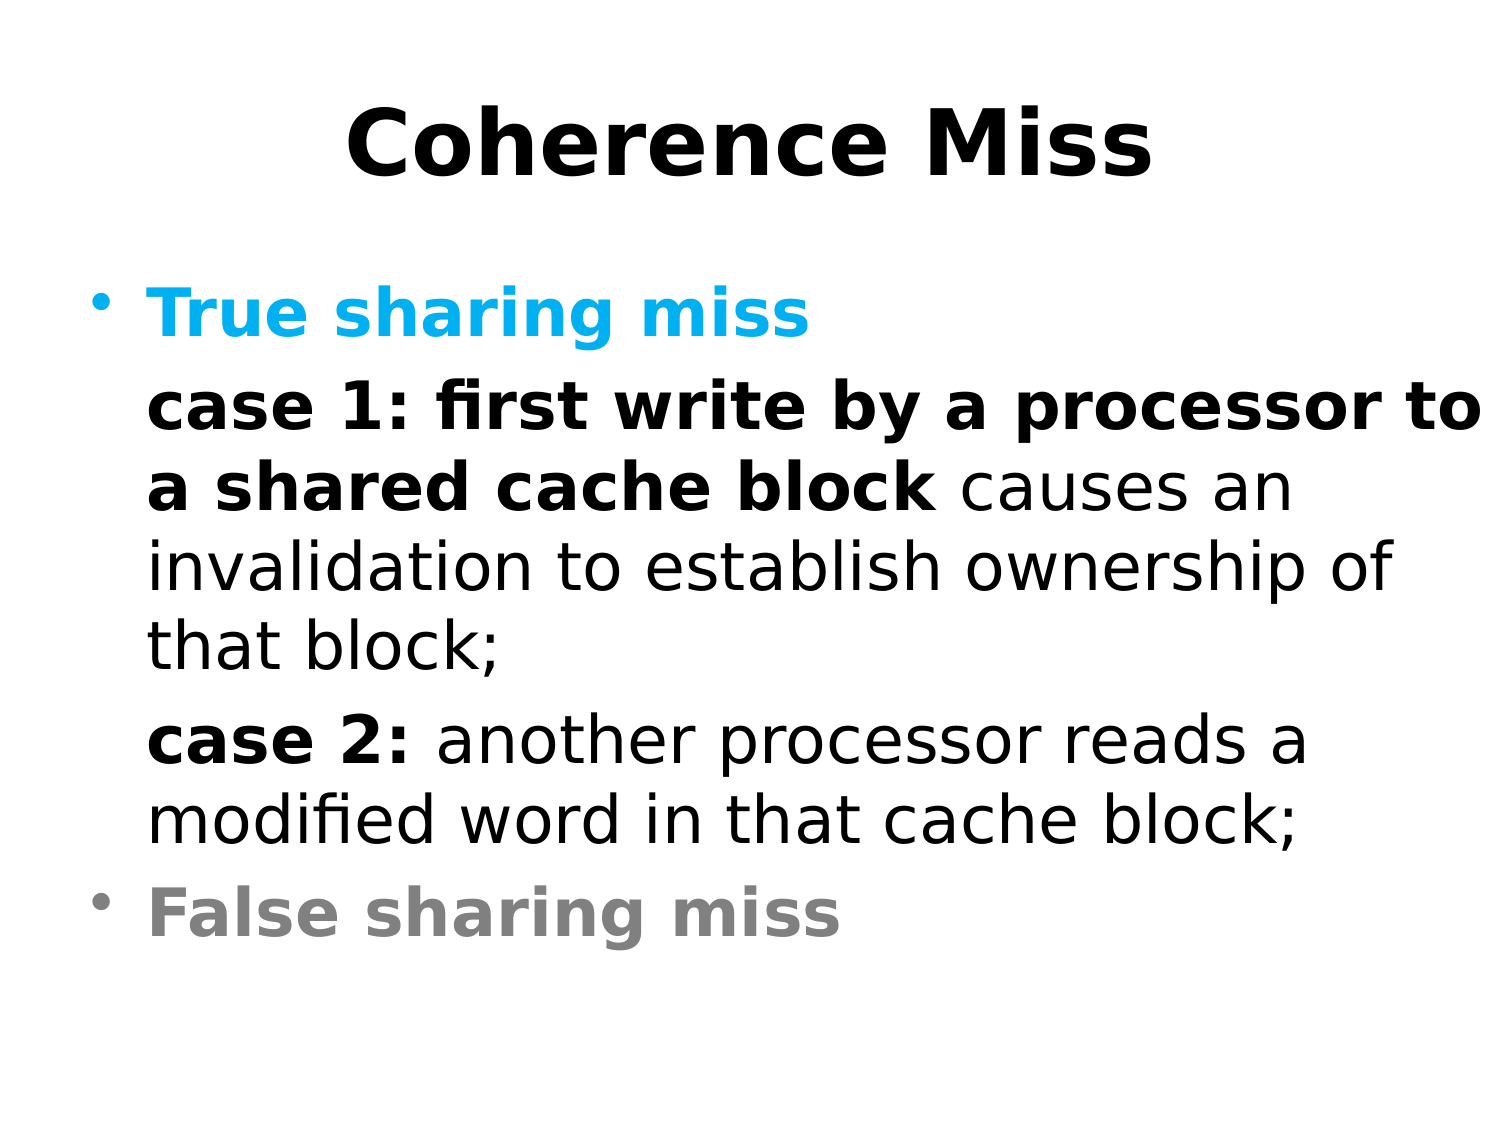

# Coherence Miss
True sharing miss
	case 1: first write by a processor to a shared cache block causes an invalidation to establish ownership of that block;
	case 2: another processor reads a modified word in that cache block;
False sharing miss